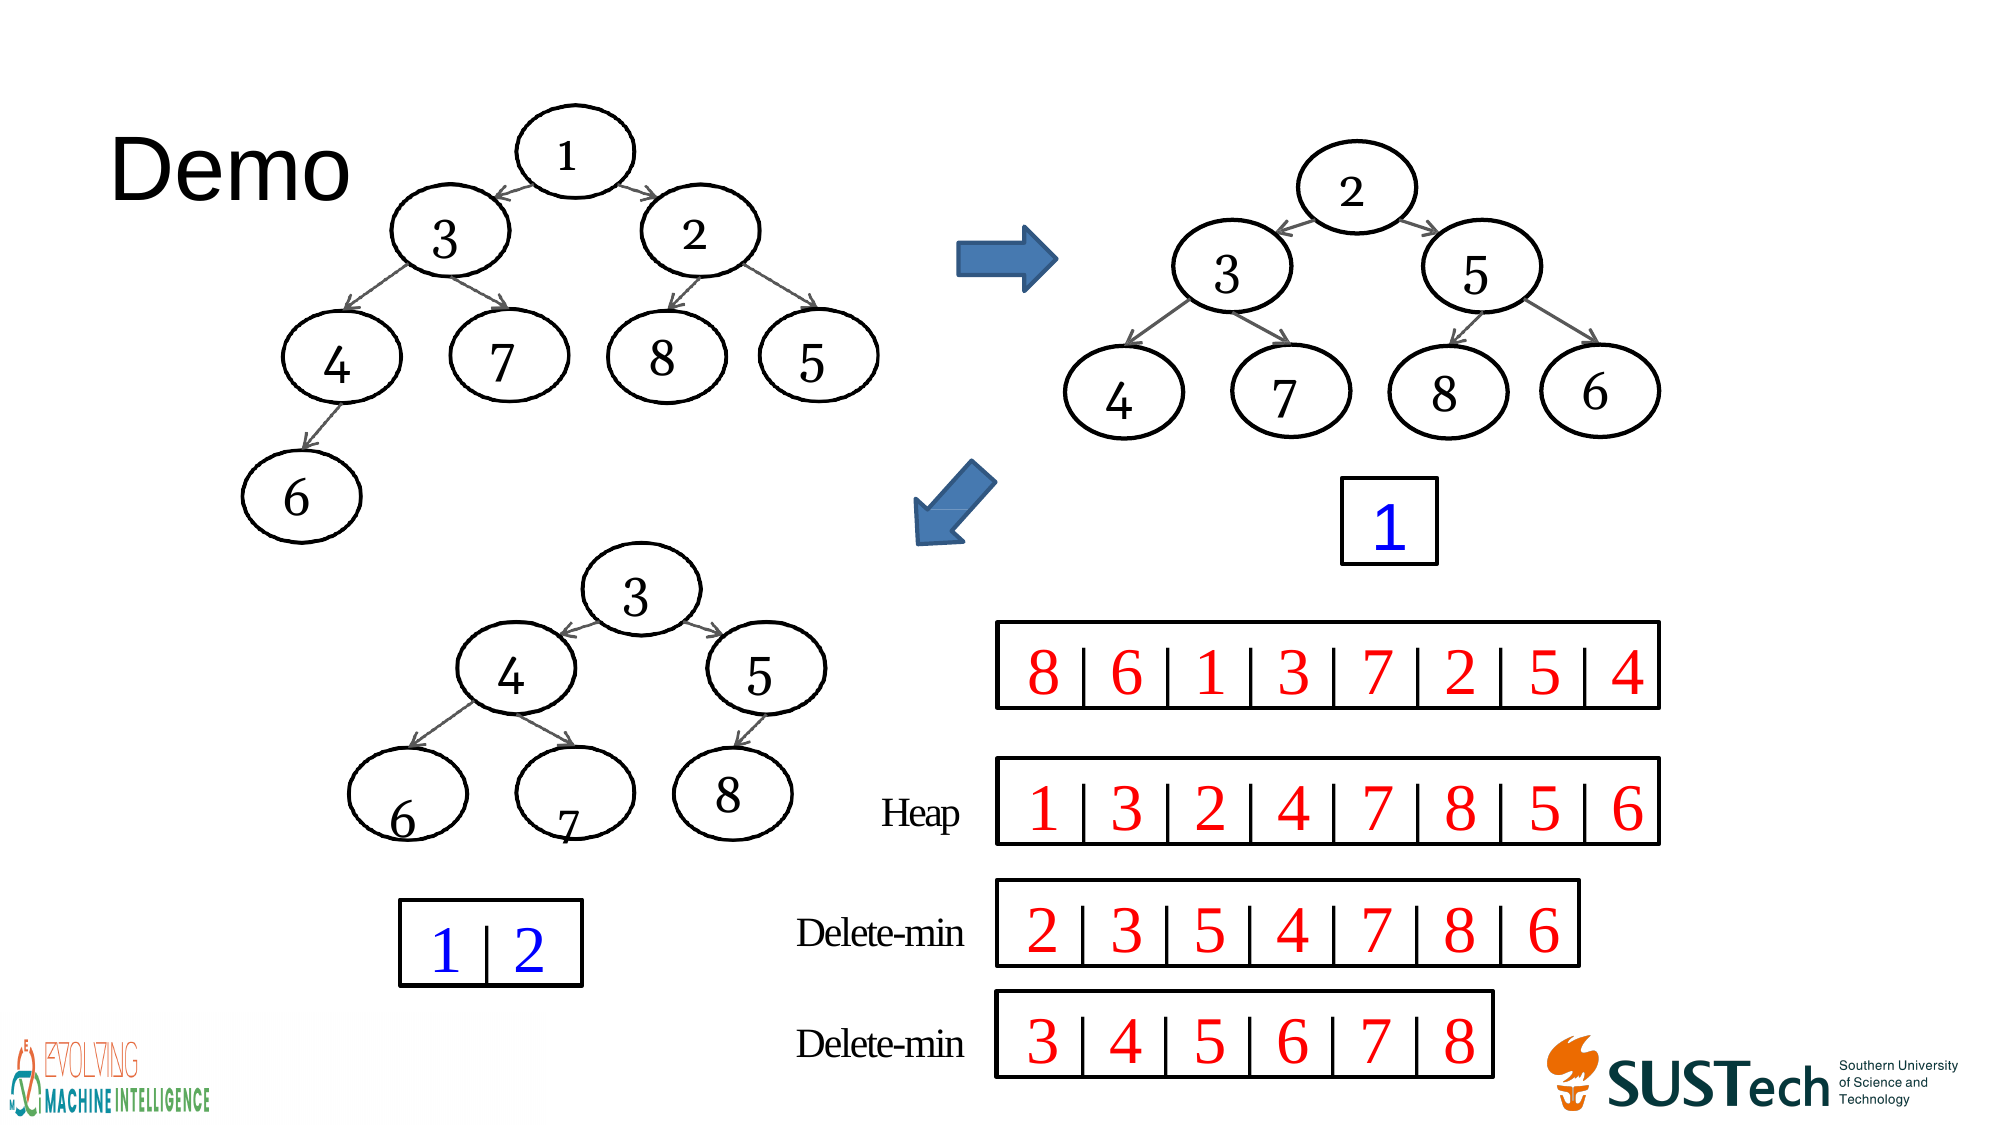

# Demo

1

2
3
2

3
5

7
5
4
8

7
6
4
8

6
1
3
8 | 6 | 1 | 3 | 7 | 2 | 5 | 4
4
5
1 | 3 | 2 | 4 | 7 | 8 | 5 | 6
6	7
8
Heap
2 | 3 | 5 | 4 | 7 | 8 | 6
1 | 2
Delete-min
3 | 4 | 5 | 6 | 7 | 8
Delete-min